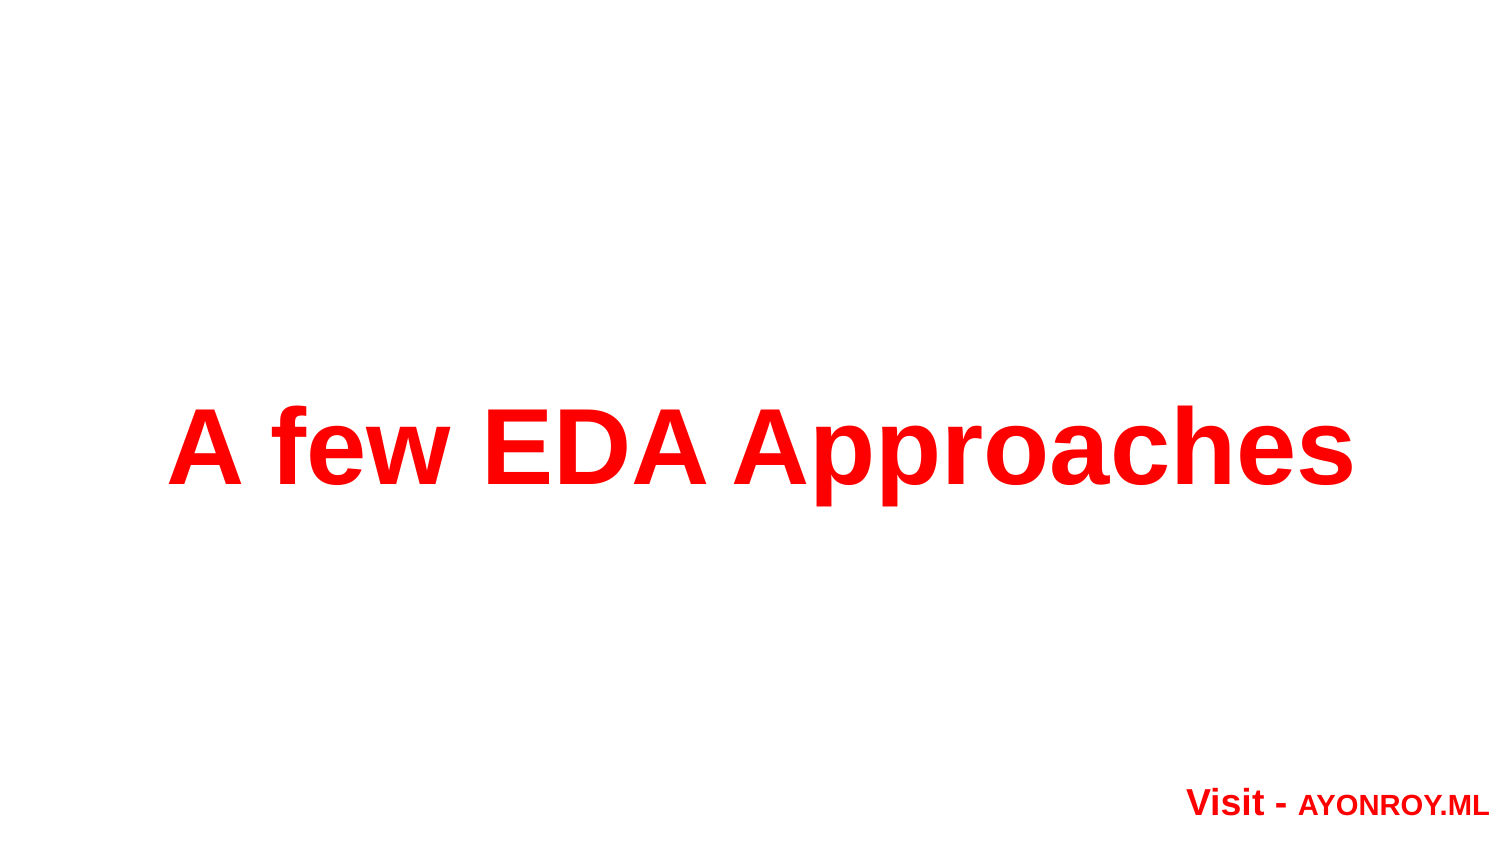

# A few EDA Approaches
Visit - AYONROY.ML